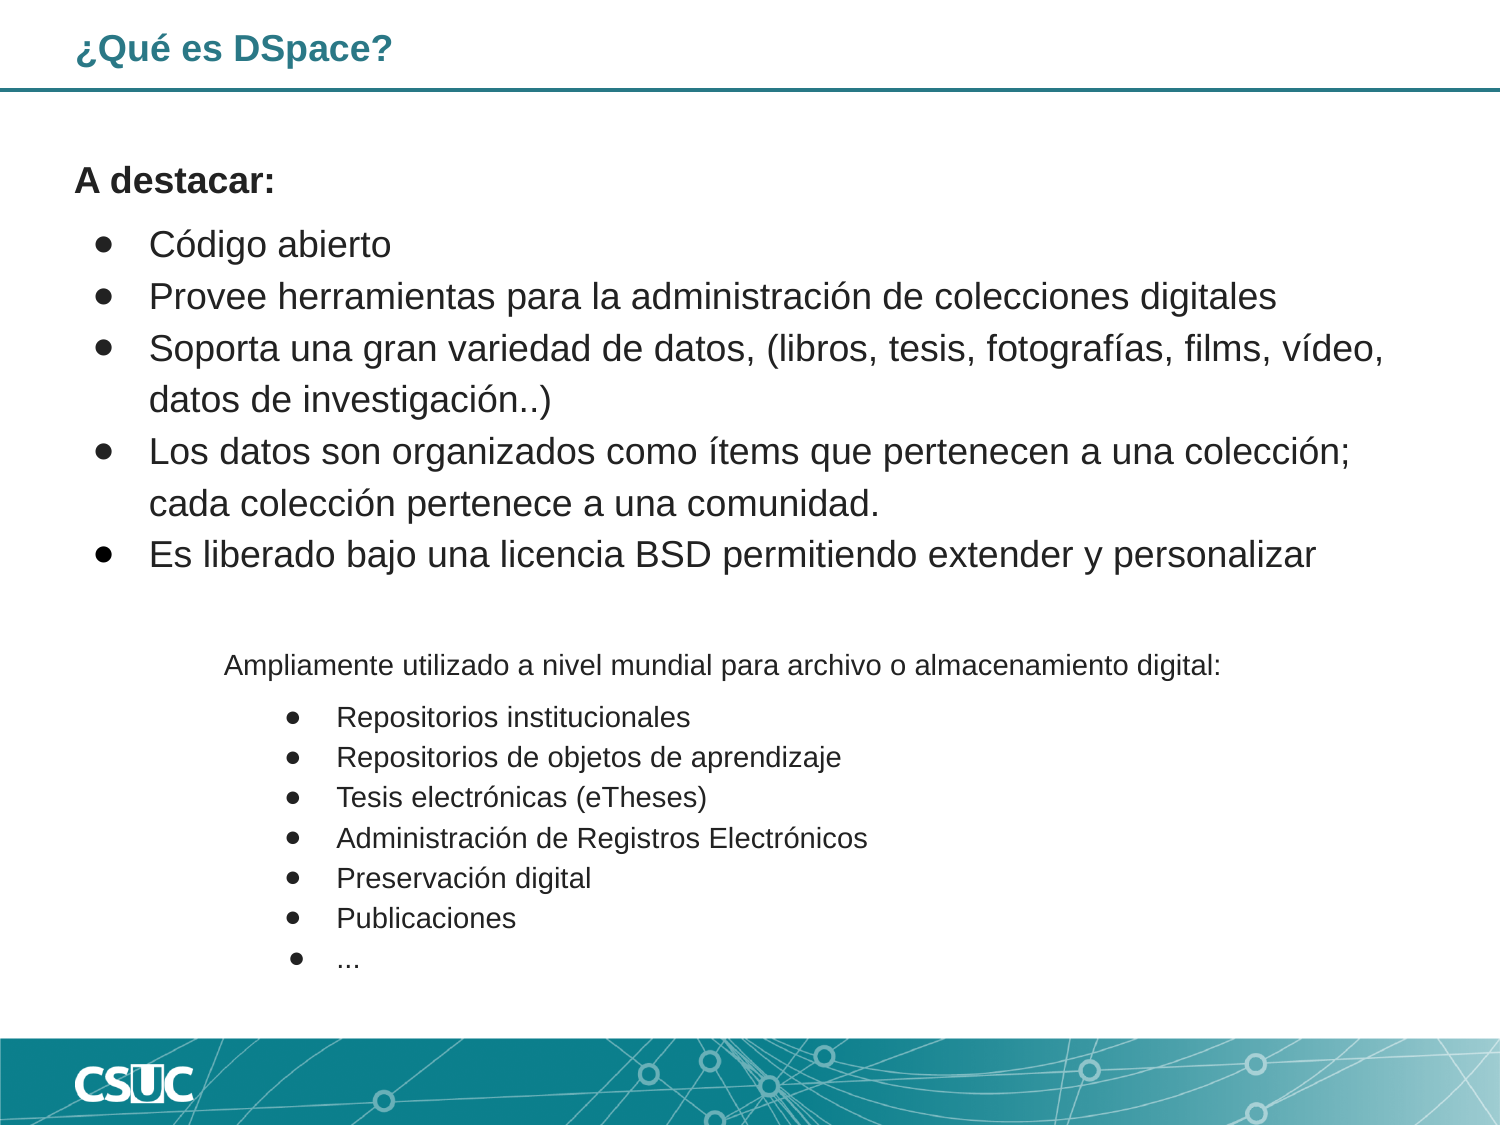

¿Qué es DSpace?
A destacar:
Código abierto
Provee herramientas para la administración de colecciones digitales
Soporta una gran variedad de datos, (libros, tesis, fotografías, films, vídeo, datos de investigación..)
Los datos son organizados como ítems que pertenecen a una colección; cada colección pertenece a una comunidad.
Es liberado bajo una licencia BSD permitiendo extender y personalizar

Ampliamente utilizado a nivel mundial para archivo o almacenamiento digital:
Repositorios institucionales
Repositorios de objetos de aprendizaje
Tesis electrónicas (eTheses)
Administración de Registros Electrónicos
Preservación digital
Publicaciones
...